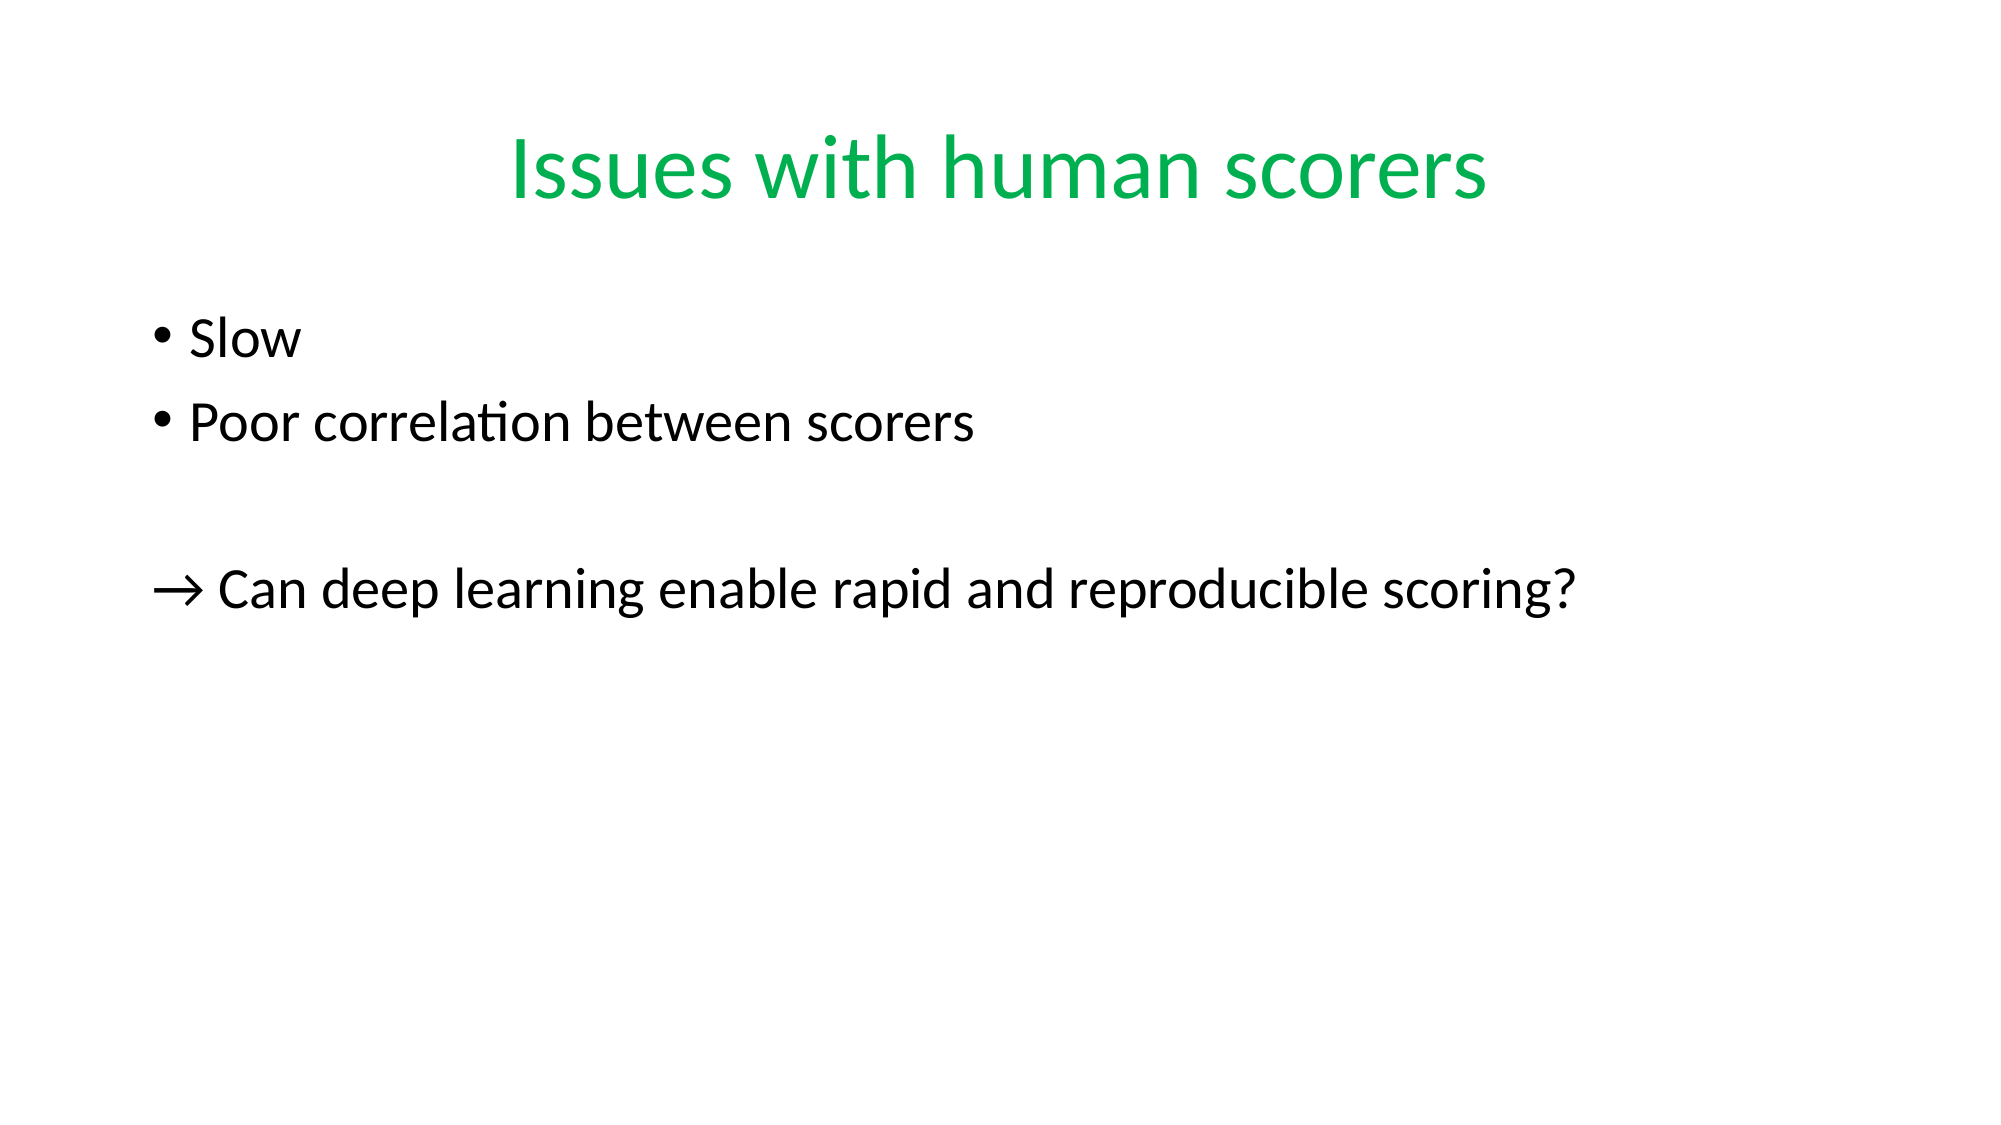

# Issues with human scorers
Slow
Poor correlation between scorers

→ Can deep learning enable rapid and reproducible scoring?